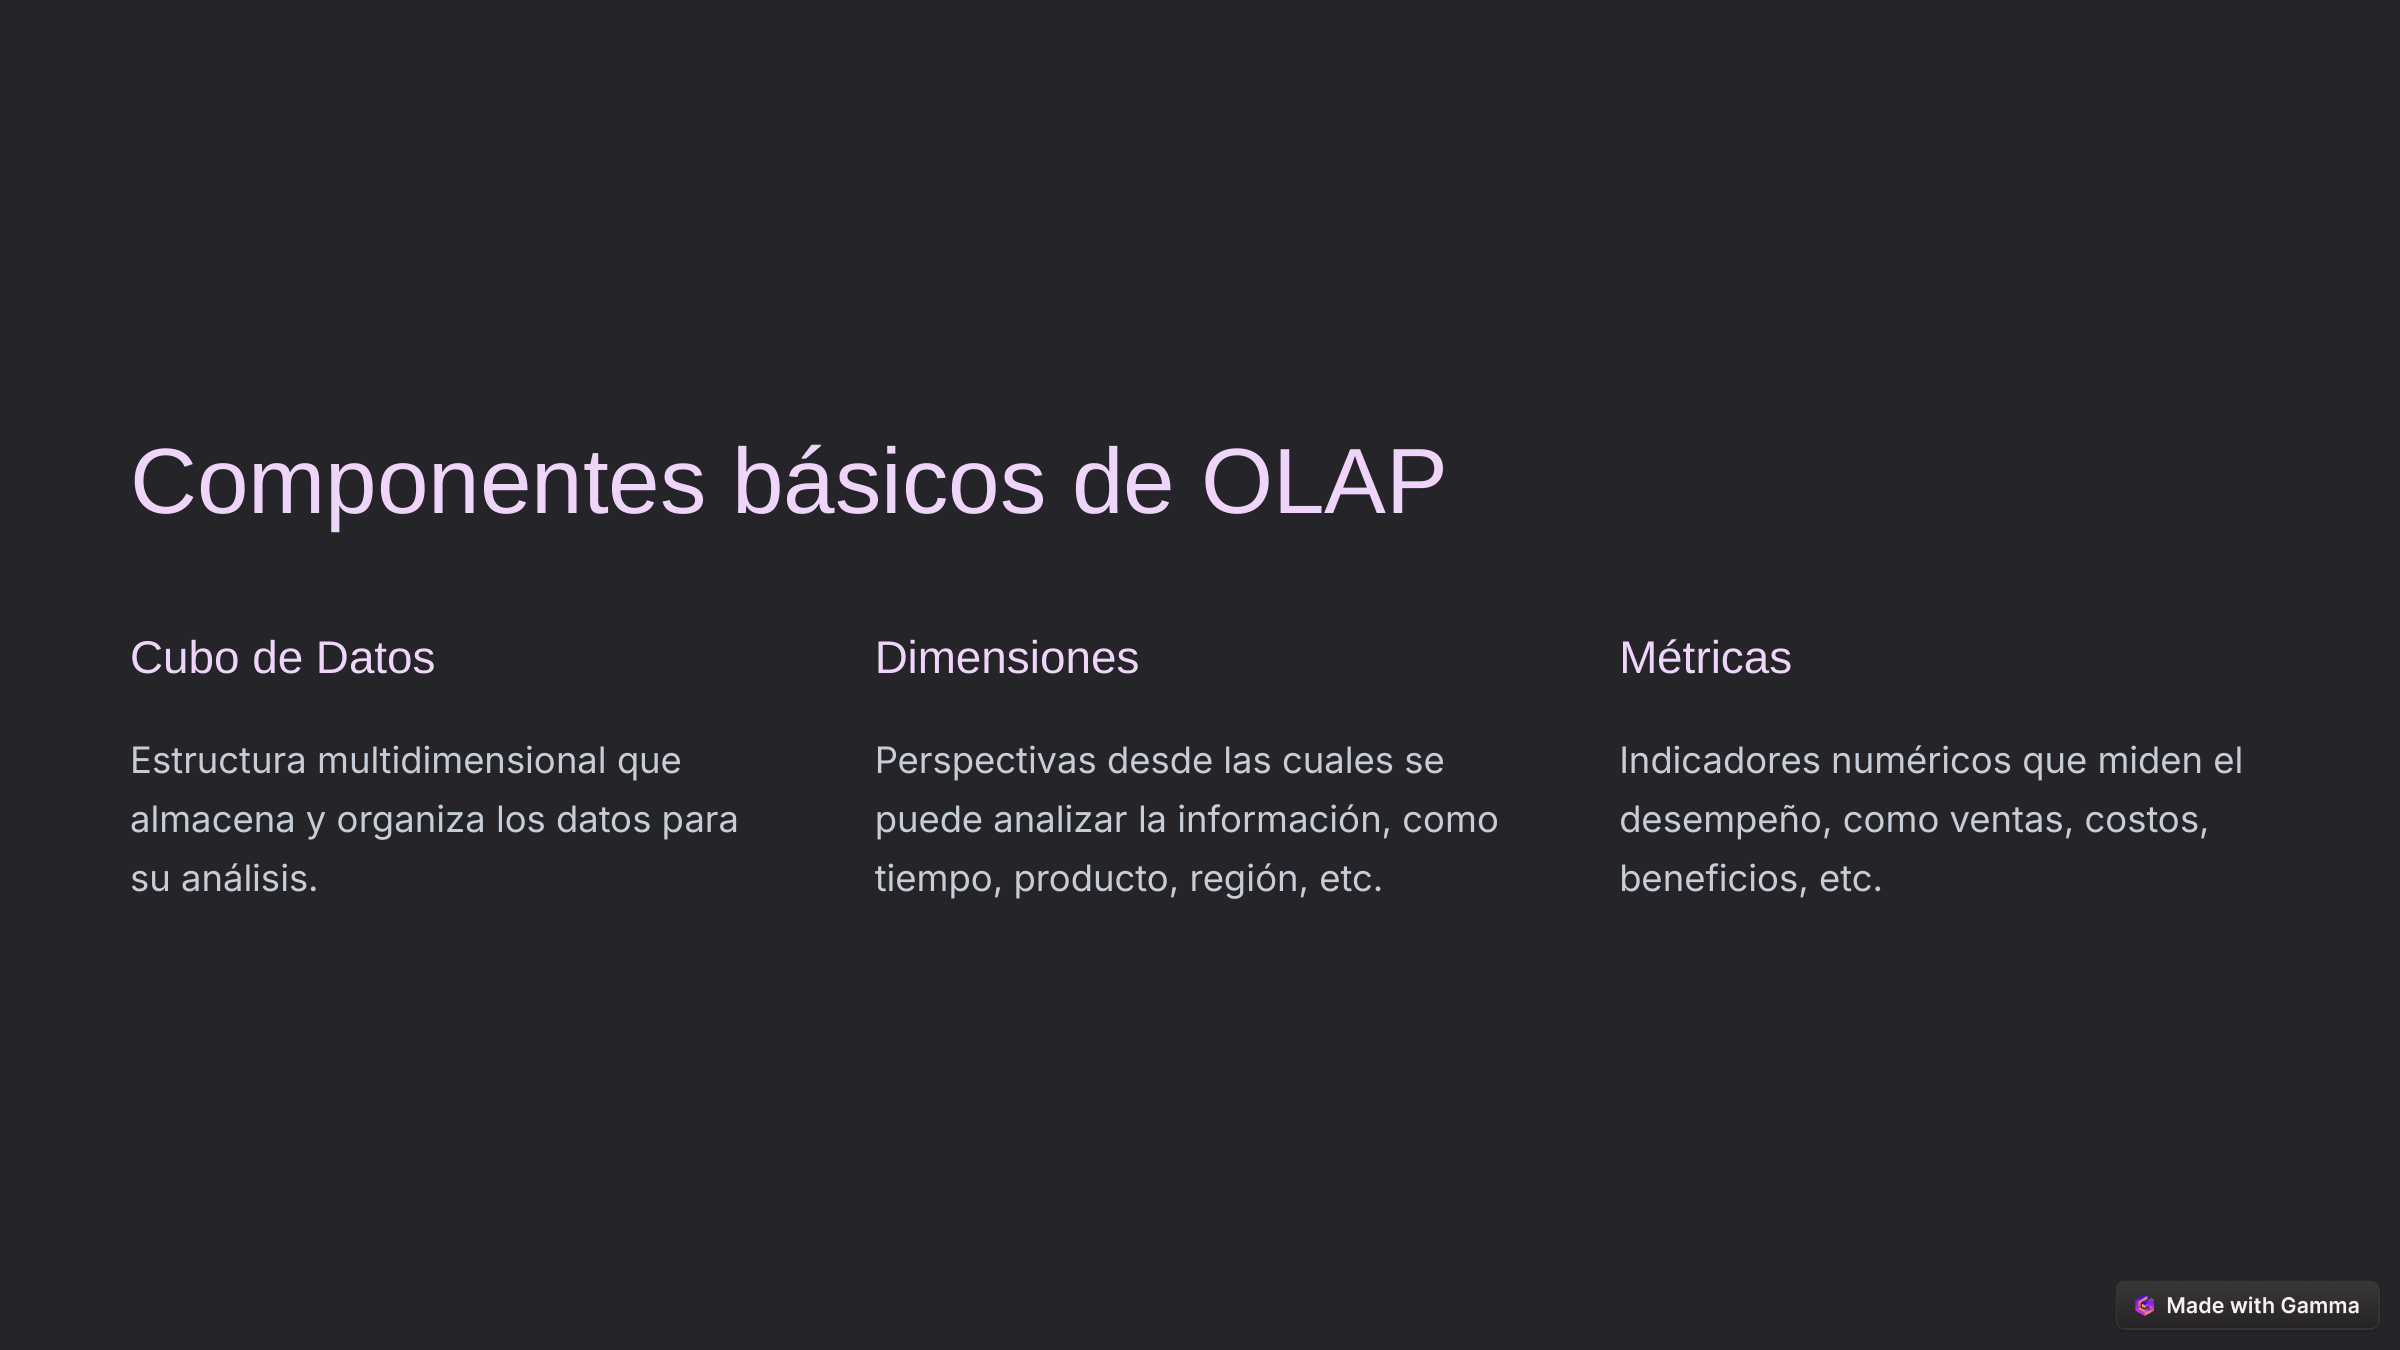

Componentes básicos de OLAP
Cubo de Datos
Dimensiones
Métricas
Estructura multidimensional que almacena y organiza los datos para su análisis.
Perspectivas desde las cuales se puede analizar la información, como tiempo, producto, región, etc.
Indicadores numéricos que miden el desempeño, como ventas, costos, beneficios, etc.